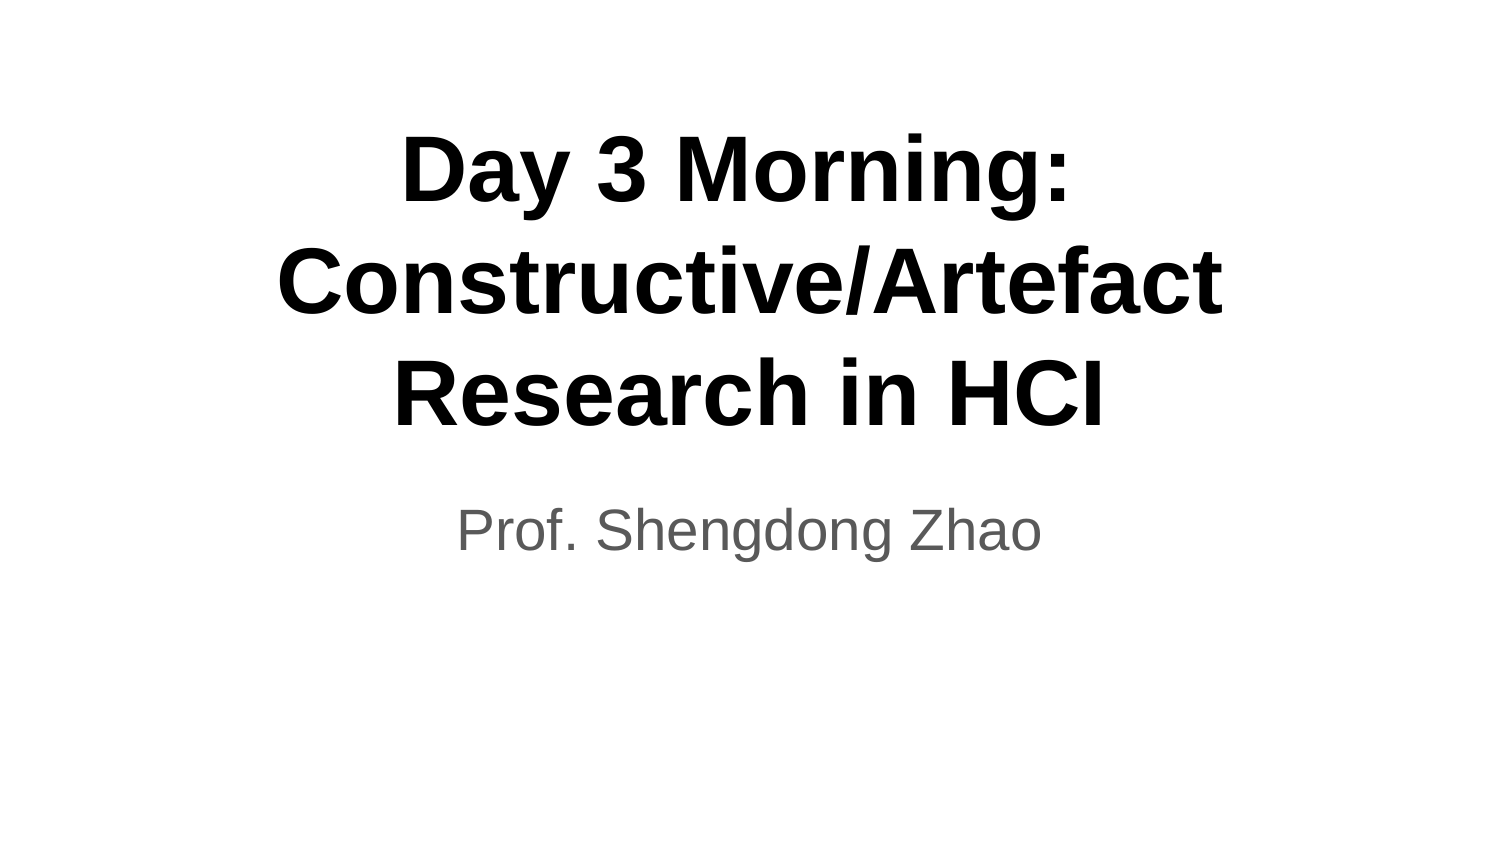

# Day 3 Morning:  Constructive/Artefact Research in HCI
Prof. Shengdong Zhao